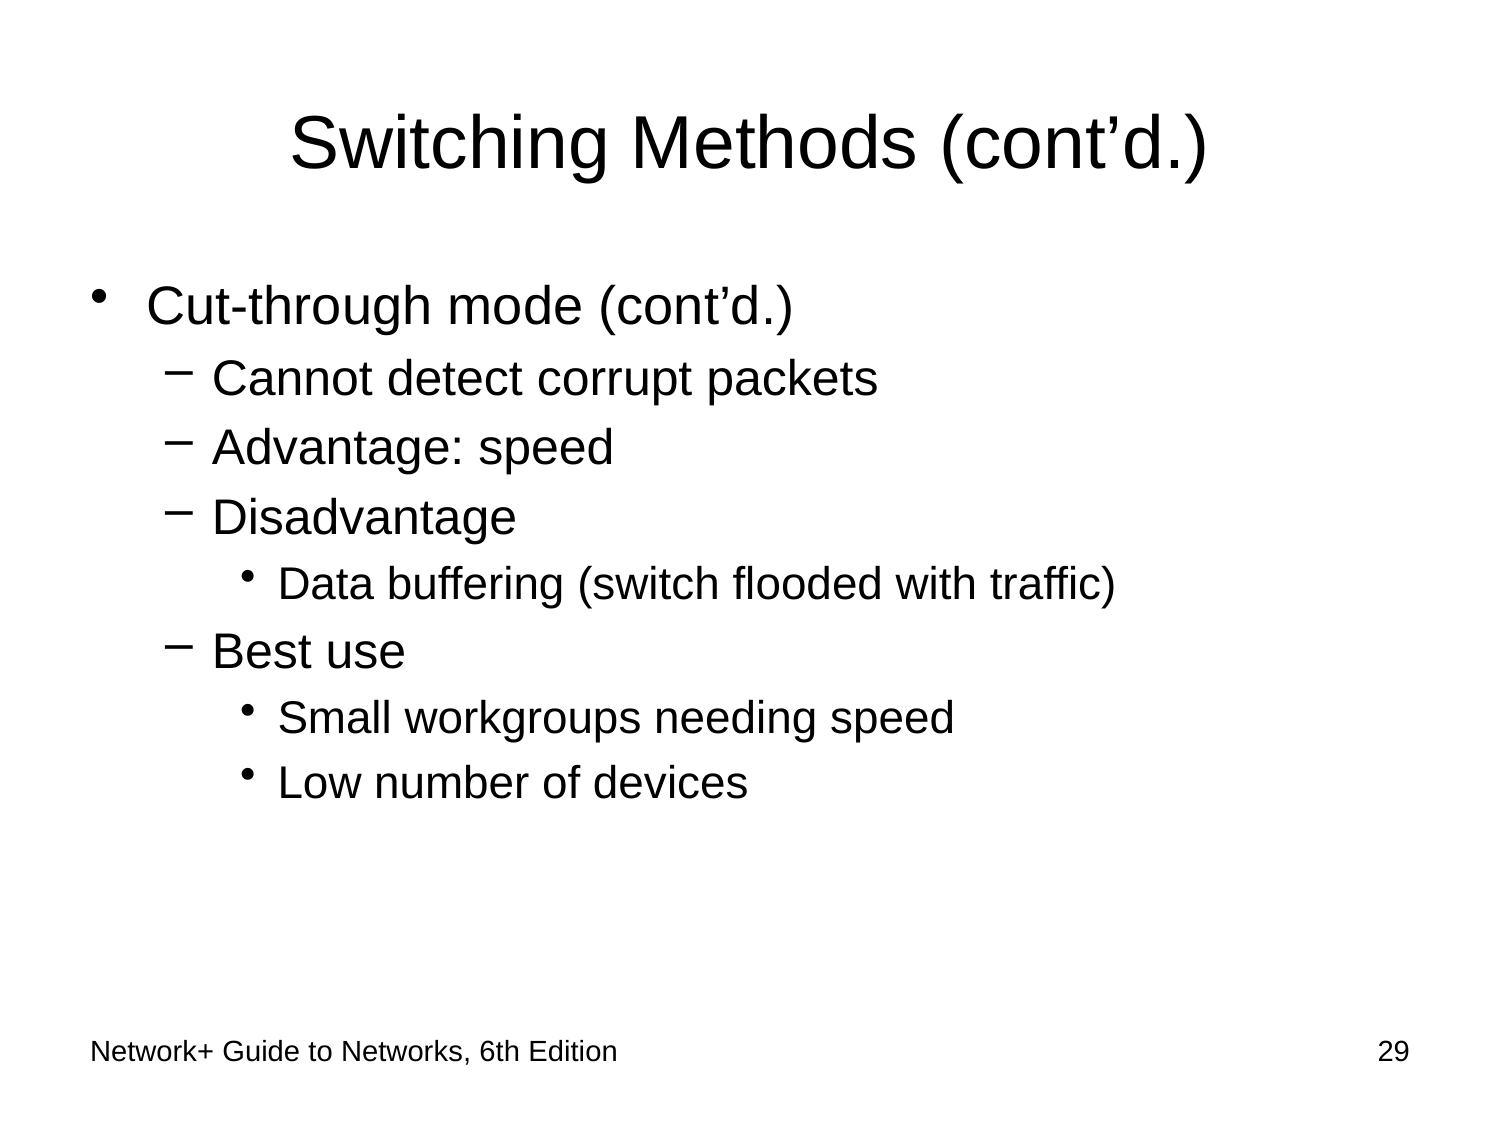

# Switching Methods (cont’d.)
Cut-through mode (cont’d.)
Cannot detect corrupt packets
Advantage: speed
Disadvantage
Data buffering (switch flooded with traffic)
Best use
Small workgroups needing speed
Low number of devices
Network+ Guide to Networks, 6th Edition
29